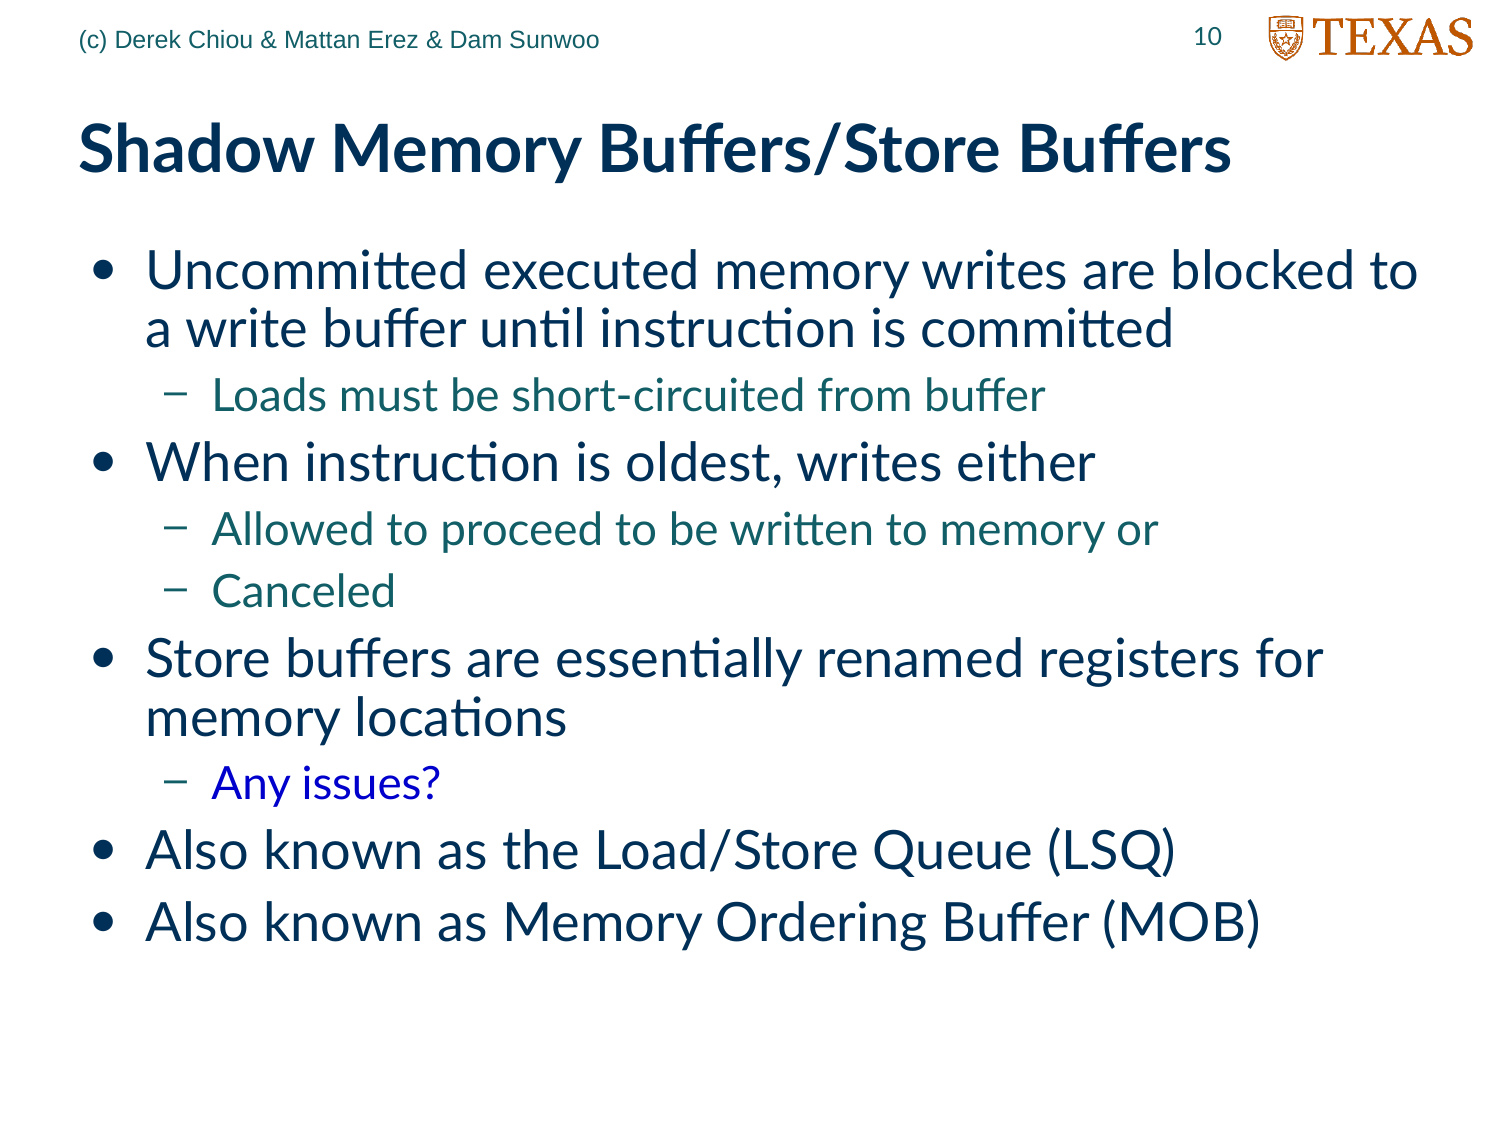

10
(c) Derek Chiou & Mattan Erez & Dam Sunwoo
# Shadow Memory Buffers/Store Buffers
Uncommitted executed memory writes are blocked to a write buffer until instruction is committed
Loads must be short-circuited from buffer
When instruction is oldest, writes either
Allowed to proceed to be written to memory or
Canceled
Store buffers are essentially renamed registers for memory locations
Any issues?
Also known as the Load/Store Queue (LSQ)
Also known as Memory Ordering Buffer (MOB)